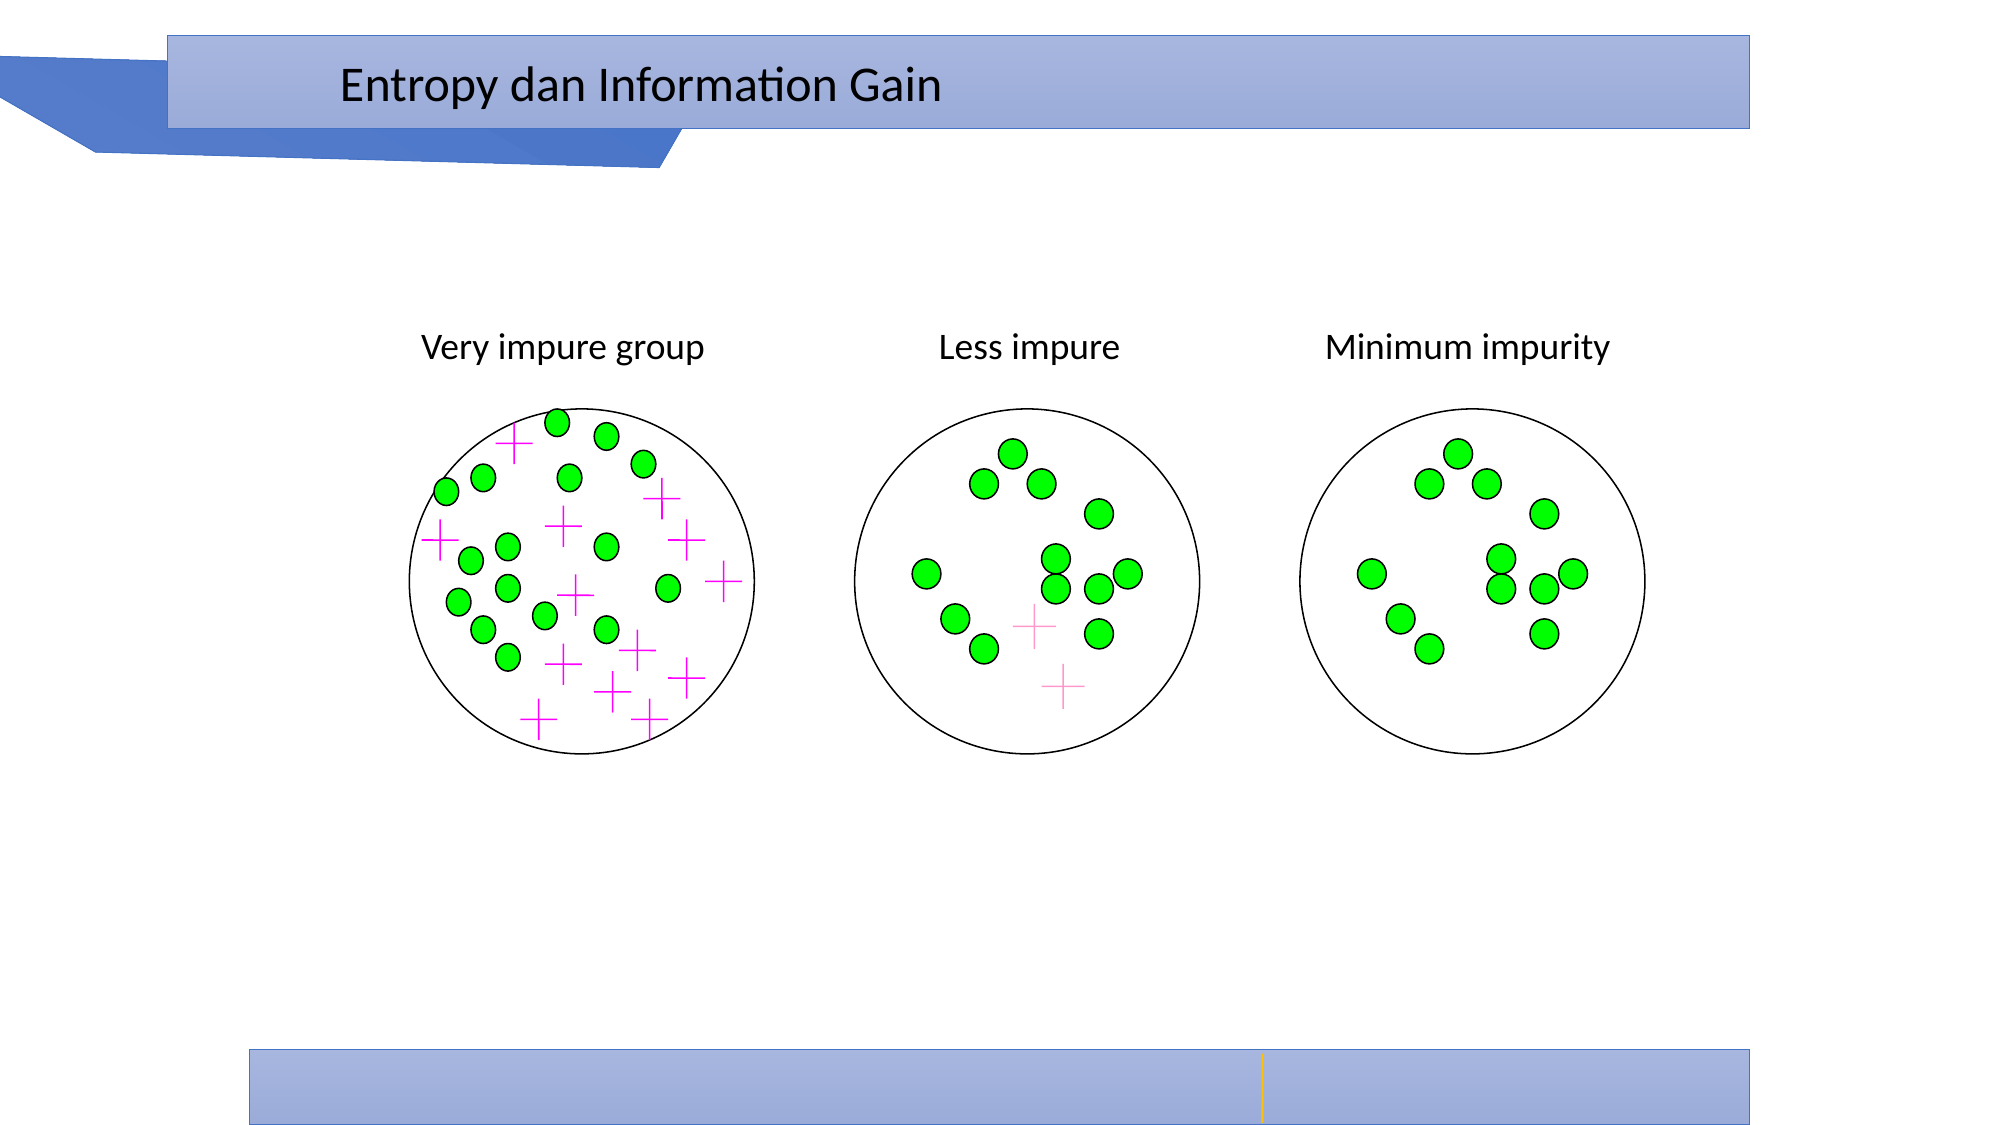

Entropy dan Information Gain
Very impure group
Less impure
Minimum impurity